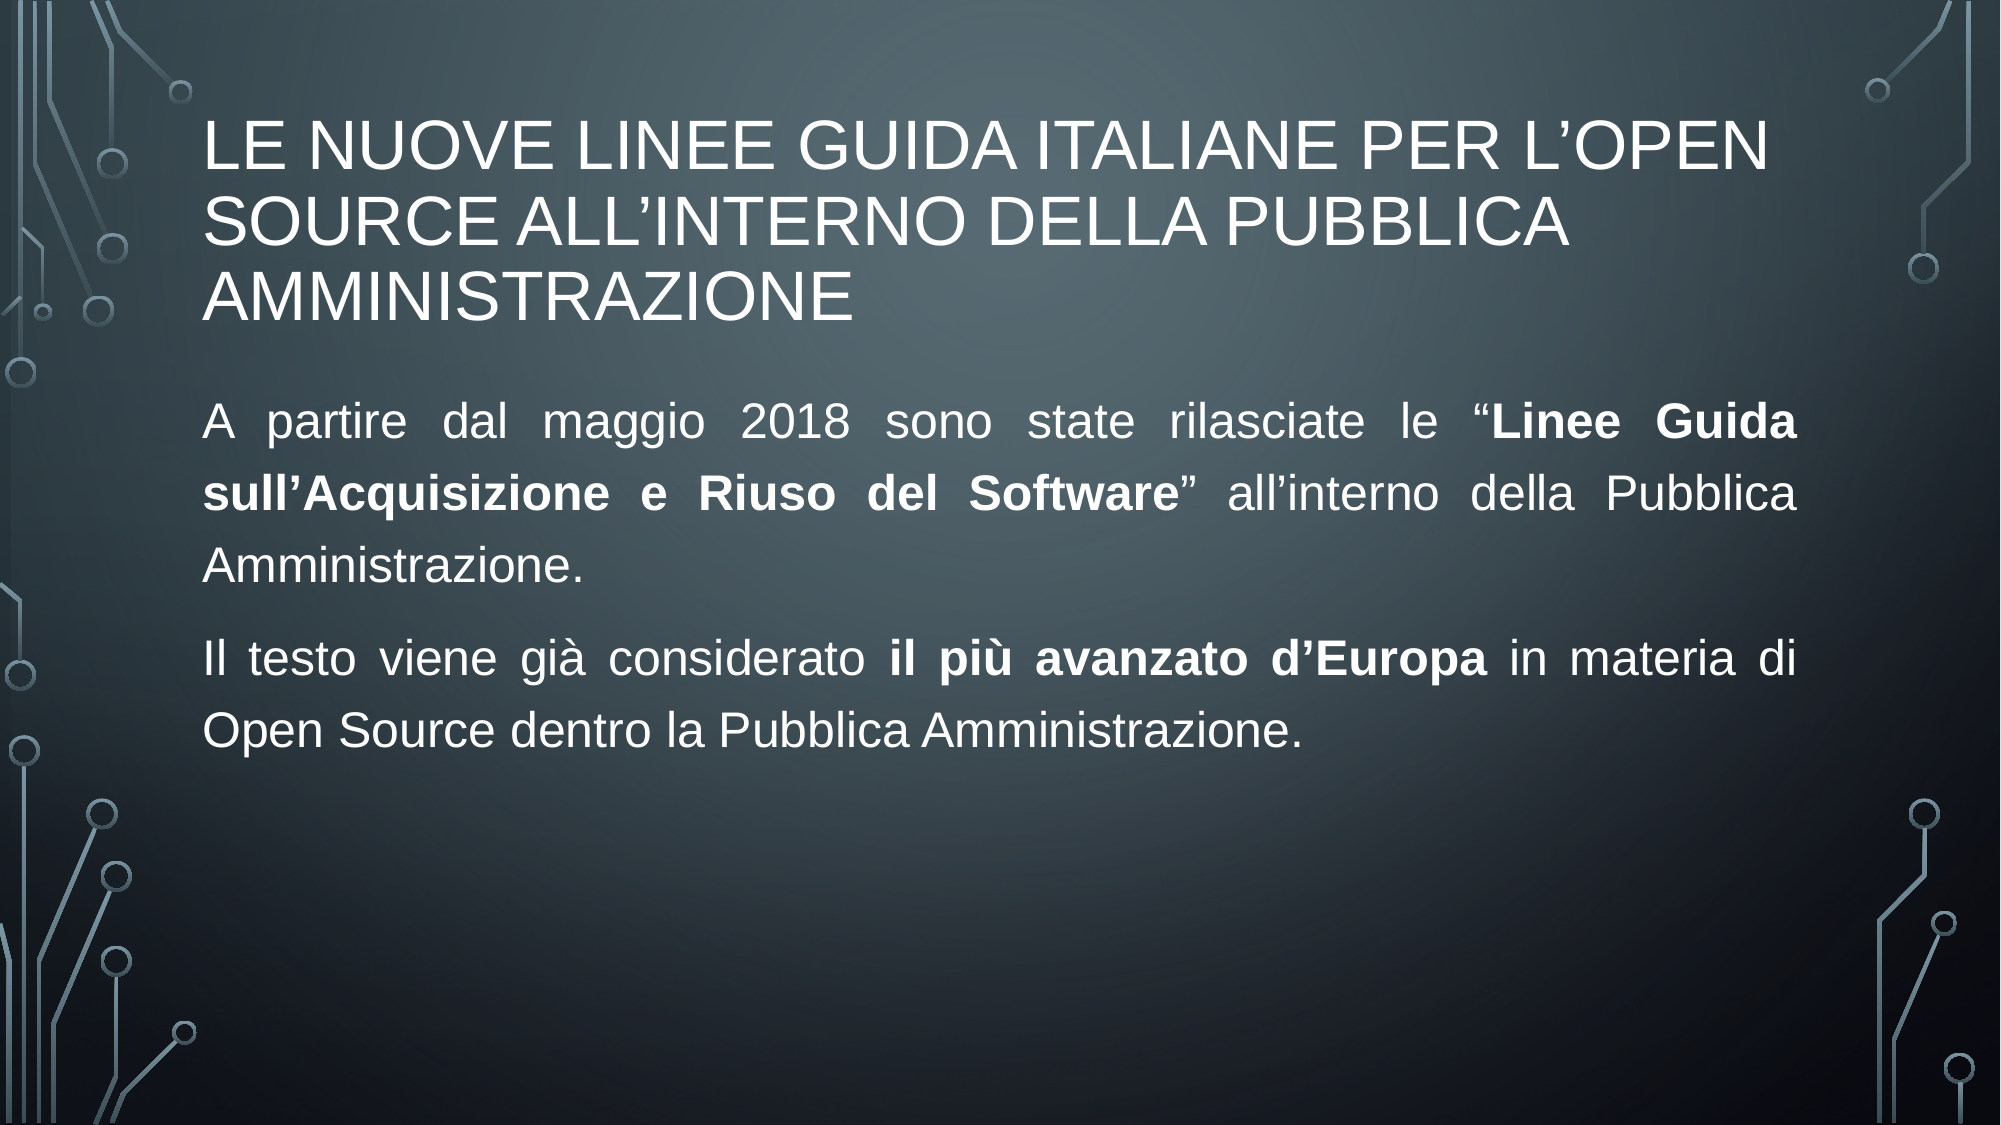

# Le nuove linee guida italiane per l’Open Source all’interno della Pubblica Amministrazione
A partire dal maggio 2018 sono state rilasciate le “Linee Guida sull’Acquisizione e Riuso del Software” all’interno della Pubblica Amministrazione.
Il testo viene già considerato il più avanzato d’Europa in materia di Open Source dentro la Pubblica Amministrazione.